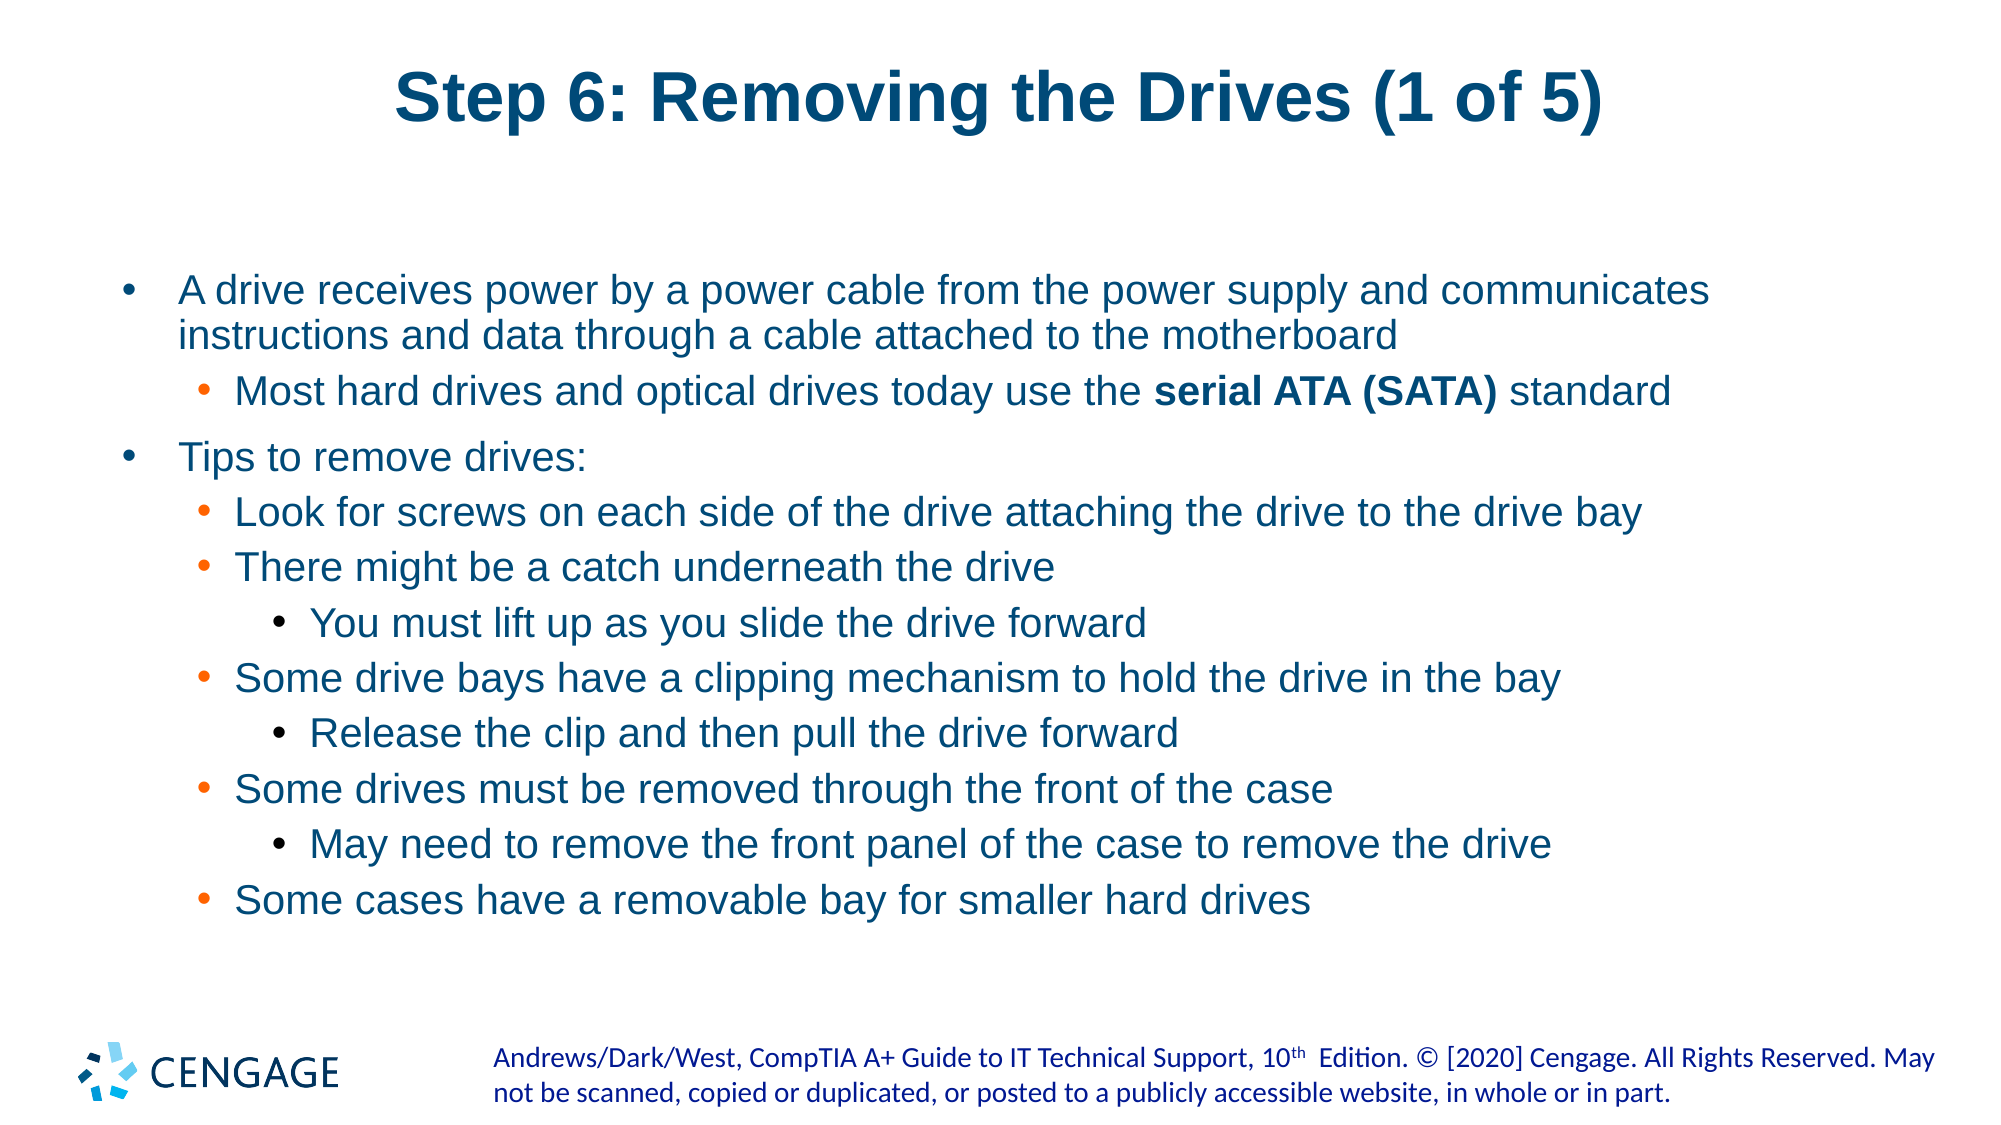

# Step 6: Removing the Drives (1 of 5)
A drive receives power by a power cable from the power supply and communicates instructions and data through a cable attached to the motherboard
Most hard drives and optical drives today use the serial ATA (SATA) standard
Tips to remove drives:
Look for screws on each side of the drive attaching the drive to the drive bay
There might be a catch underneath the drive
You must lift up as you slide the drive forward
Some drive bays have a clipping mechanism to hold the drive in the bay
Release the clip and then pull the drive forward
Some drives must be removed through the front of the case
May need to remove the front panel of the case to remove the drive
Some cases have a removable bay for smaller hard drives